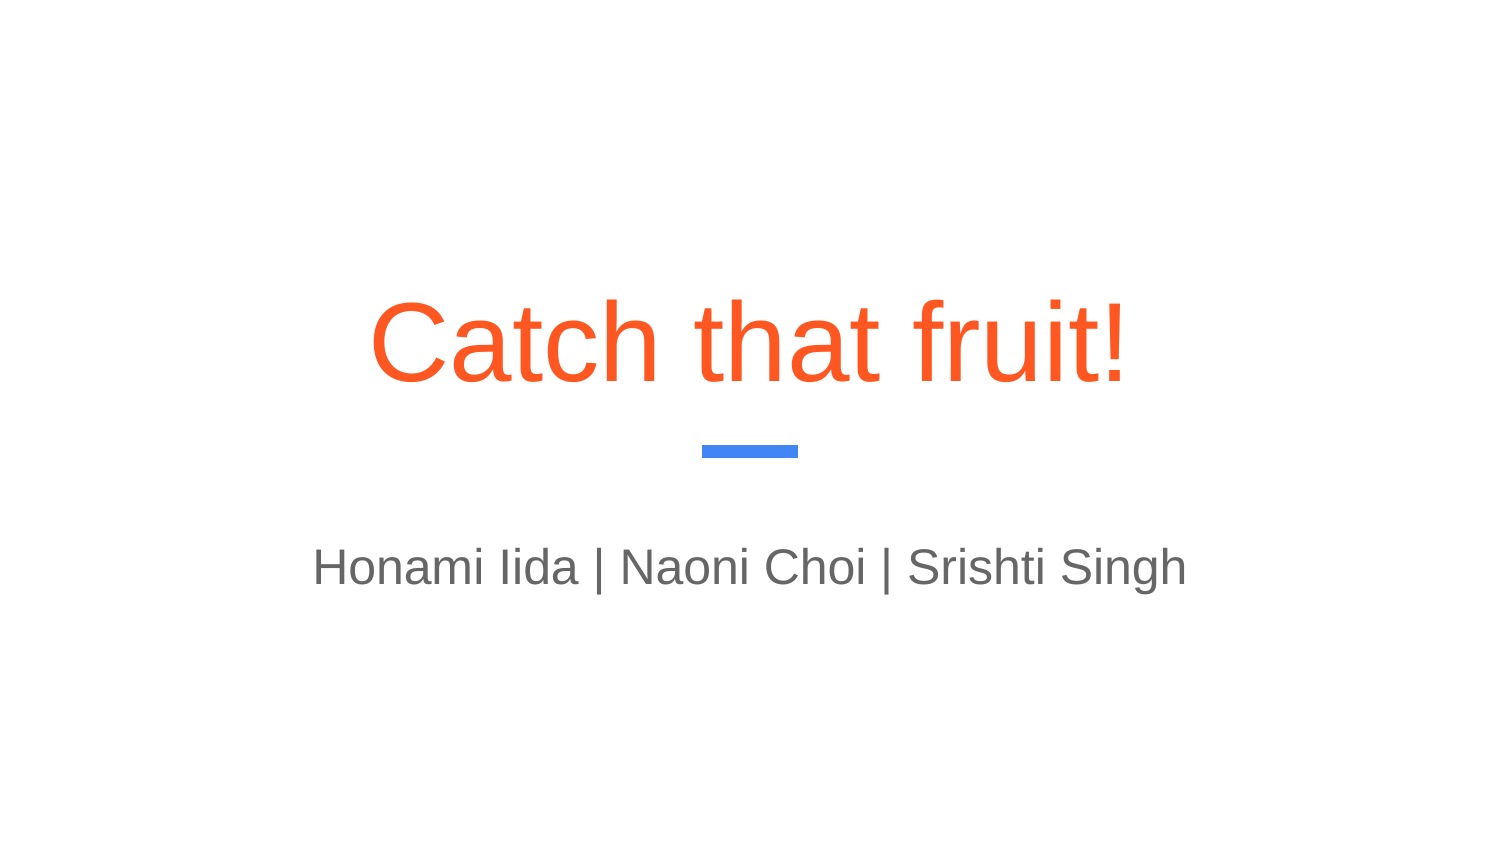

# Catch that fruit!
Honami Iida | Naoni Choi | Srishti Singh